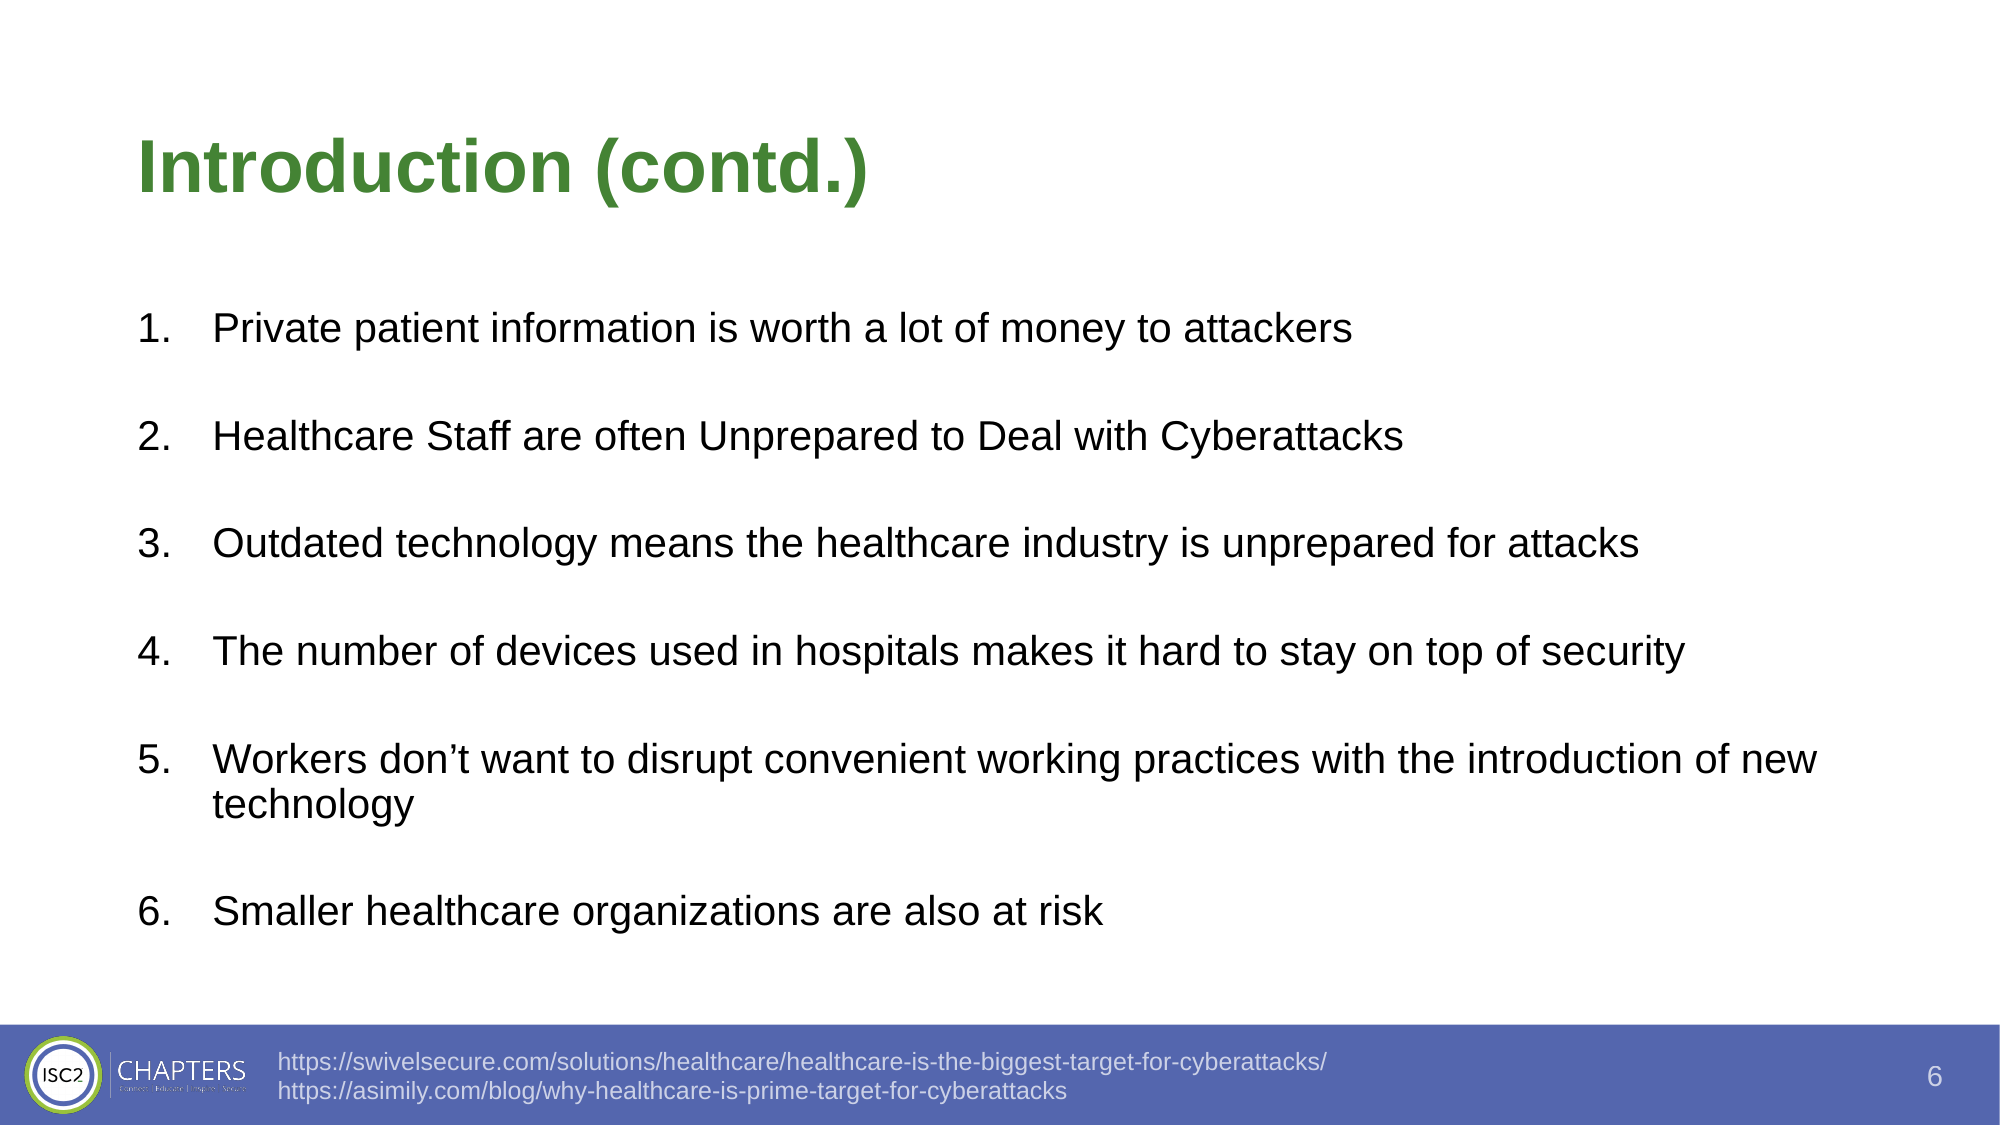

# Introduction (contd.)
Private patient information is worth a lot of money to attackers
Healthcare Staff are often Unprepared to Deal with Cyberattacks
Outdated technology means the healthcare industry is unprepared for attacks
The number of devices used in hospitals makes it hard to stay on top of security
Workers don’t want to disrupt convenient working practices with the introduction of new technology
Smaller healthcare organizations are also at risk
https://swivelsecure.com/solutions/healthcare/healthcare-is-the-biggest-target-for-cyberattacks/
https://asimily.com/blog/why-healthcare-is-prime-target-for-cyberattacks
6